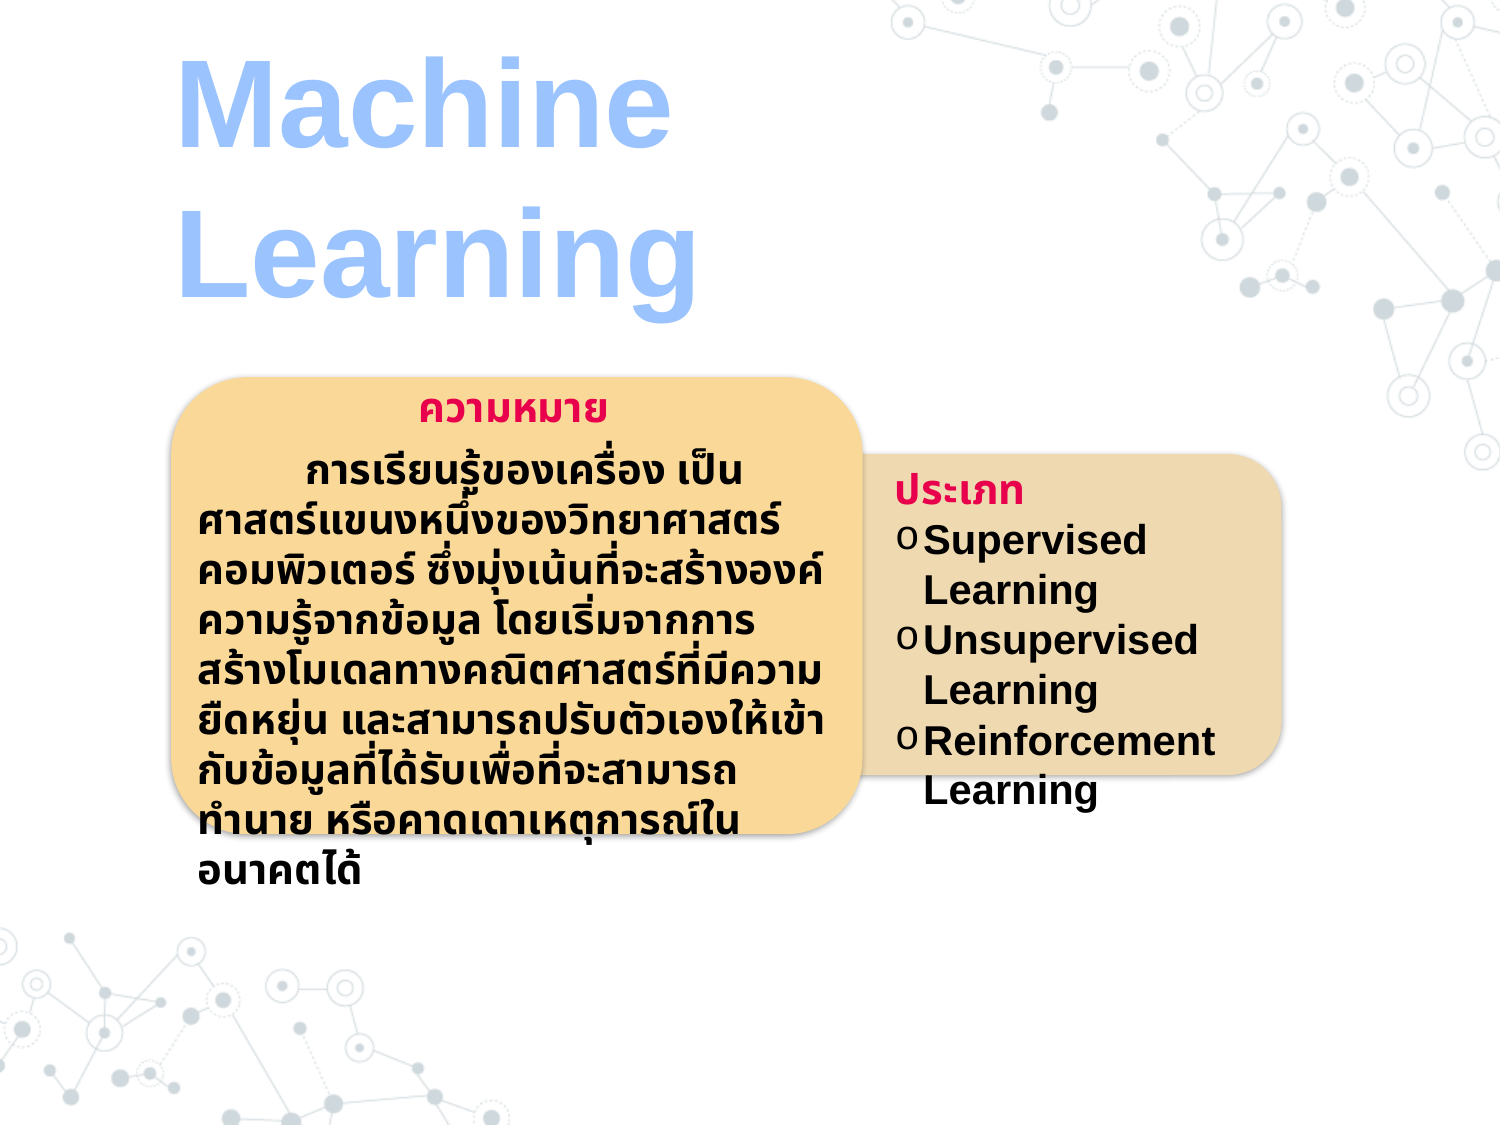

# Machine Learning
ความหมาย
          การเรียนรู้ของเครื่อง เป็นศาสตร์แขนงหนึ่งของวิทยาศาสตร์คอมพิวเตอร์ ซึ่งมุ่งเน้นที่จะสร้างองค์ความรู้จากข้อมูล โดยเริ่มจากการสร้างโมเดลทางคณิตศาสตร์ที่มีความยืดหยุ่น และสามารถปรับตัวเองให้เข้ากับข้อมูลที่ได้รับเพื่อที่จะสามารถทำนาย หรือคาดเดาเหตุการณ์ในอนาคตได้

ประเภท
Supervised Learning
Unsupervised Learning
Reinforcement Learning